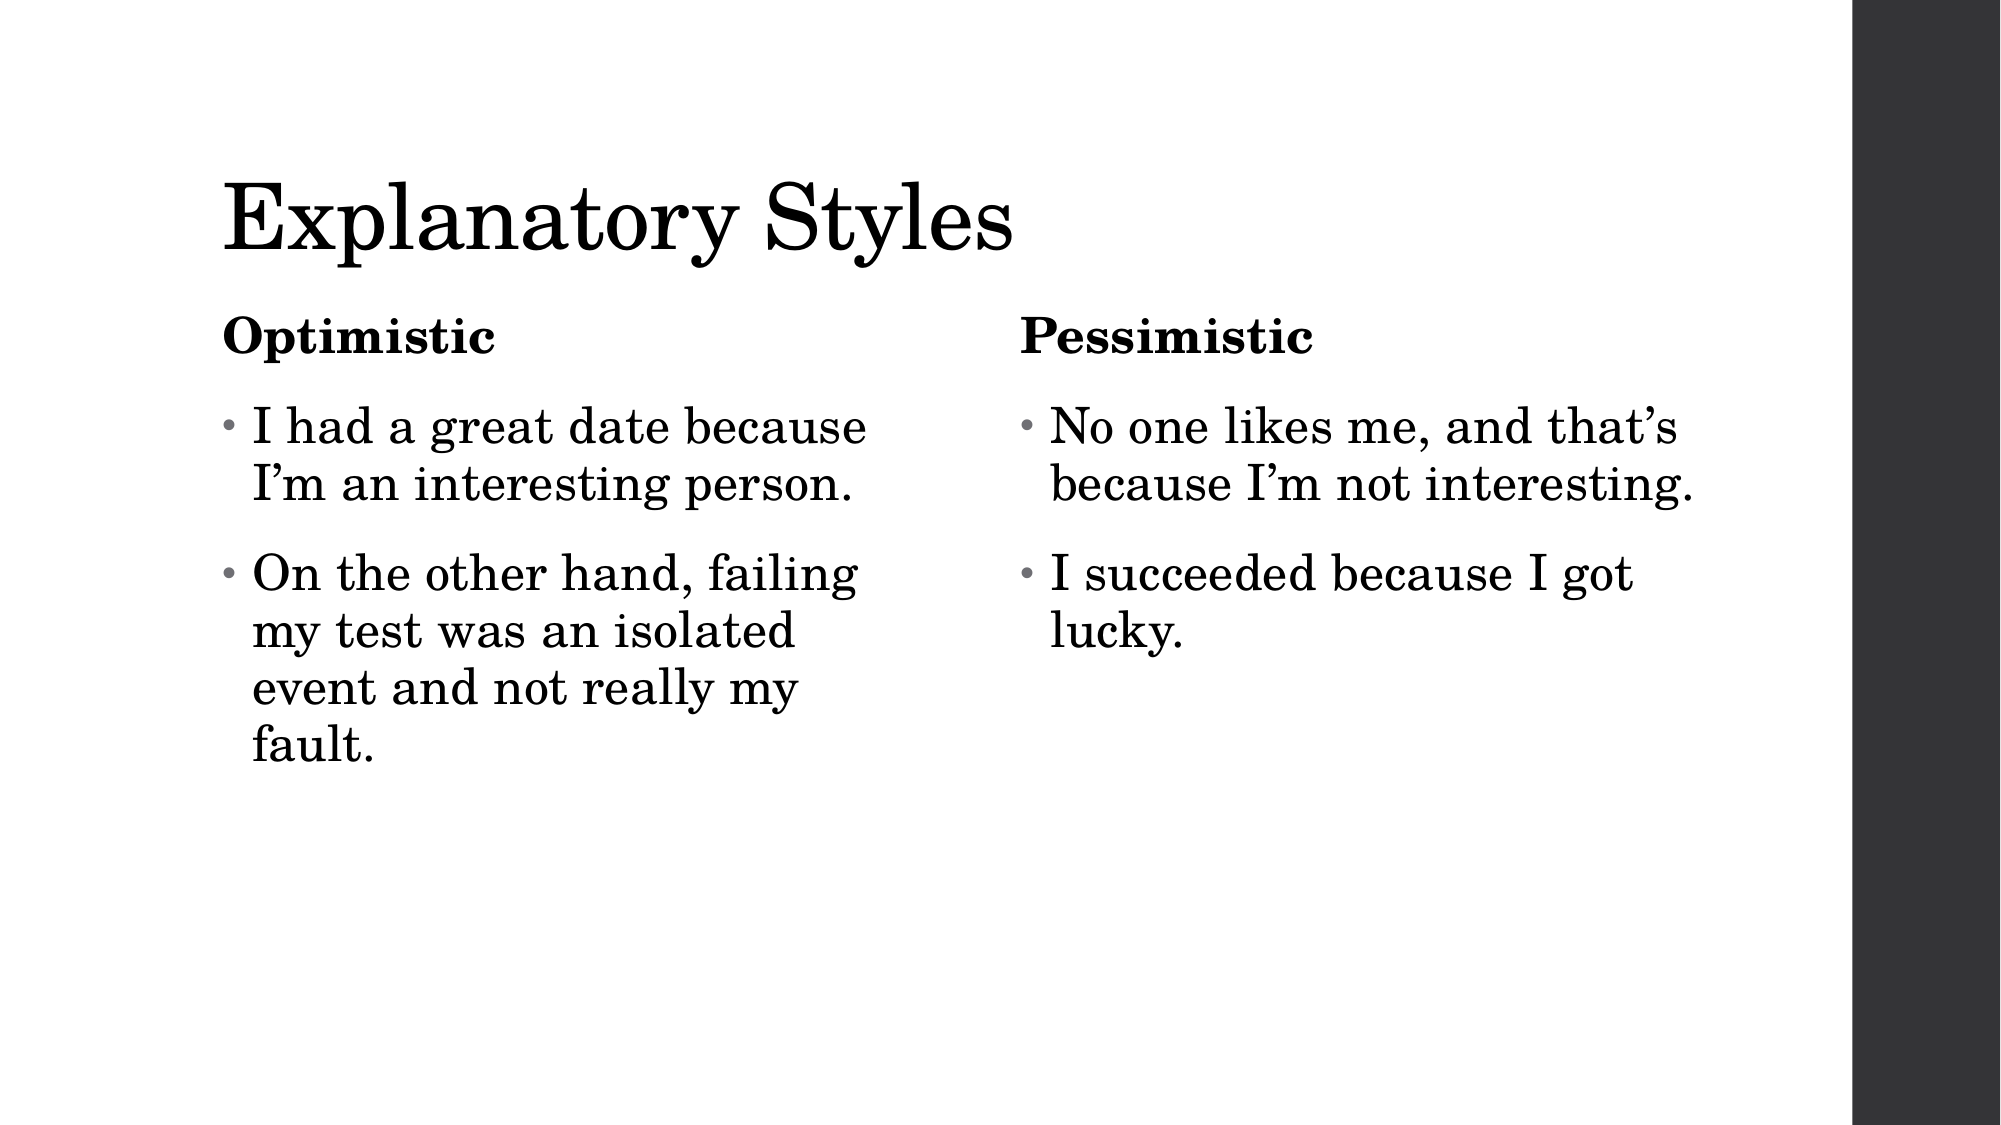

# Explanatory Styles
Optimistic
I had a great date because I’m an interesting person.
On the other hand, failing my test was an isolated event and not really my fault.
Pessimistic
No one likes me, and that’s because I’m not interesting.
I succeeded because I got lucky.